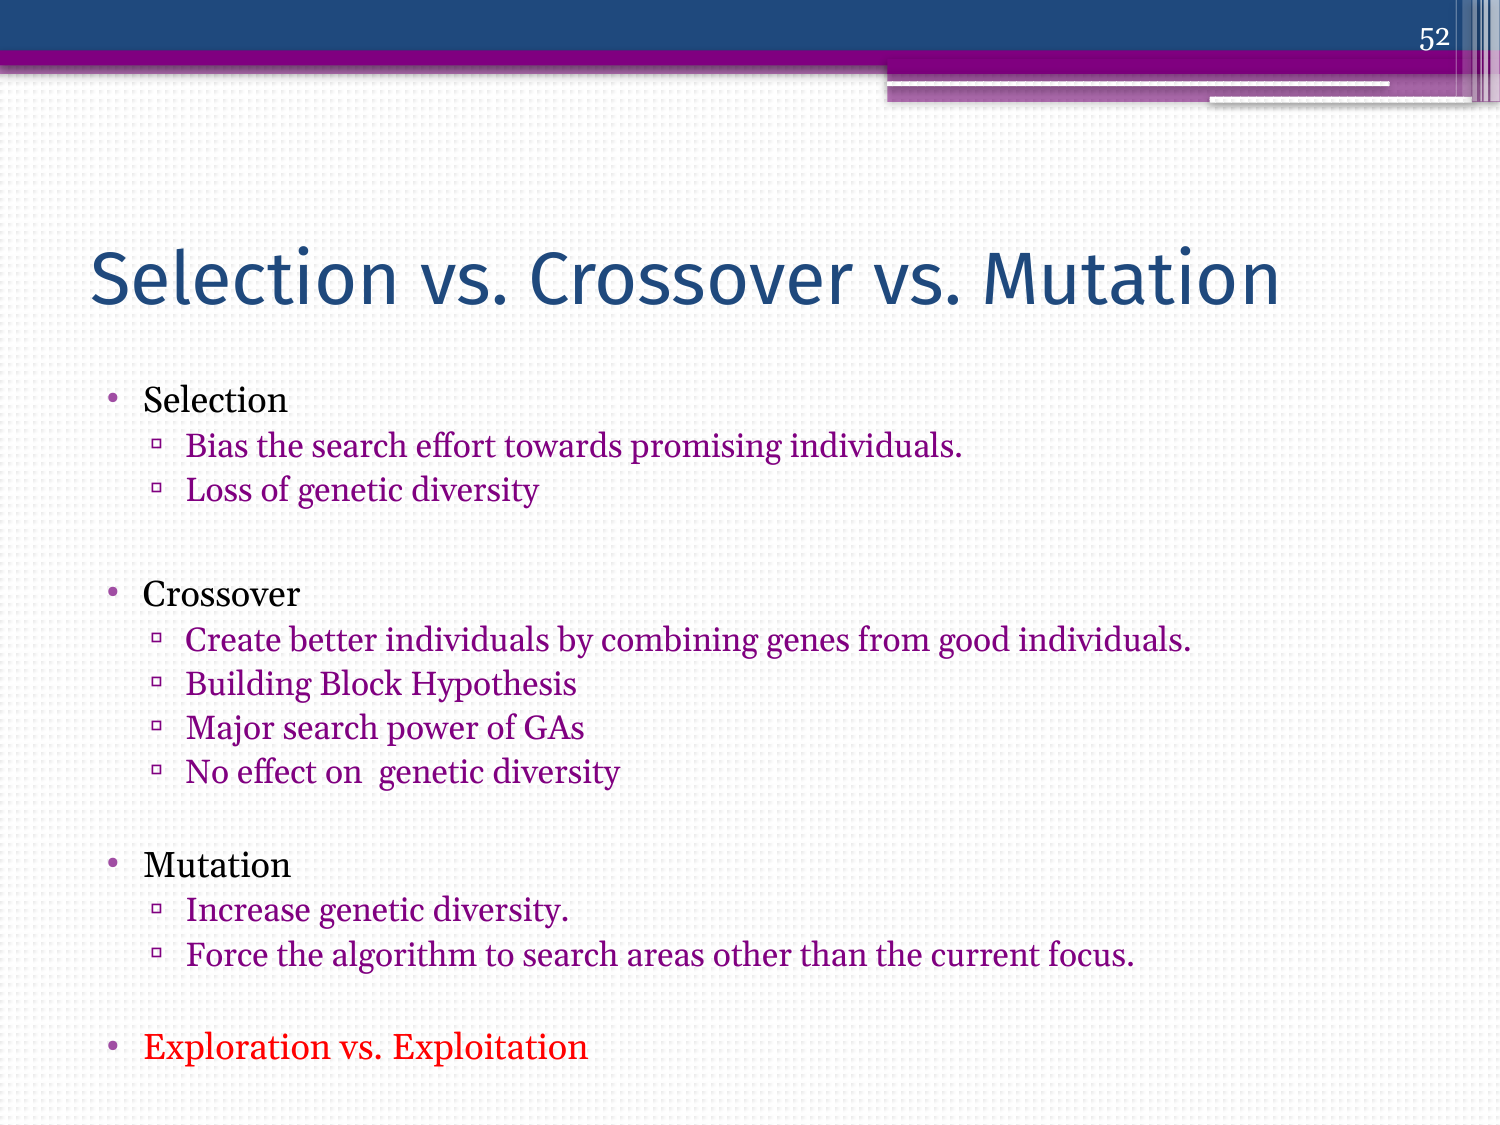

52
# Selection vs. Crossover vs. Mutation
Selection
Bias the search effort towards promising individuals.
Loss of genetic diversity

Crossover
Create better individuals by combining genes from good individuals.
Building Block Hypothesis
Major search power of GAs
No effect on  genetic diversity

Mutation
Increase genetic diversity.
Force the algorithm to search areas other than the current focus.

Exploration vs. Exploitation